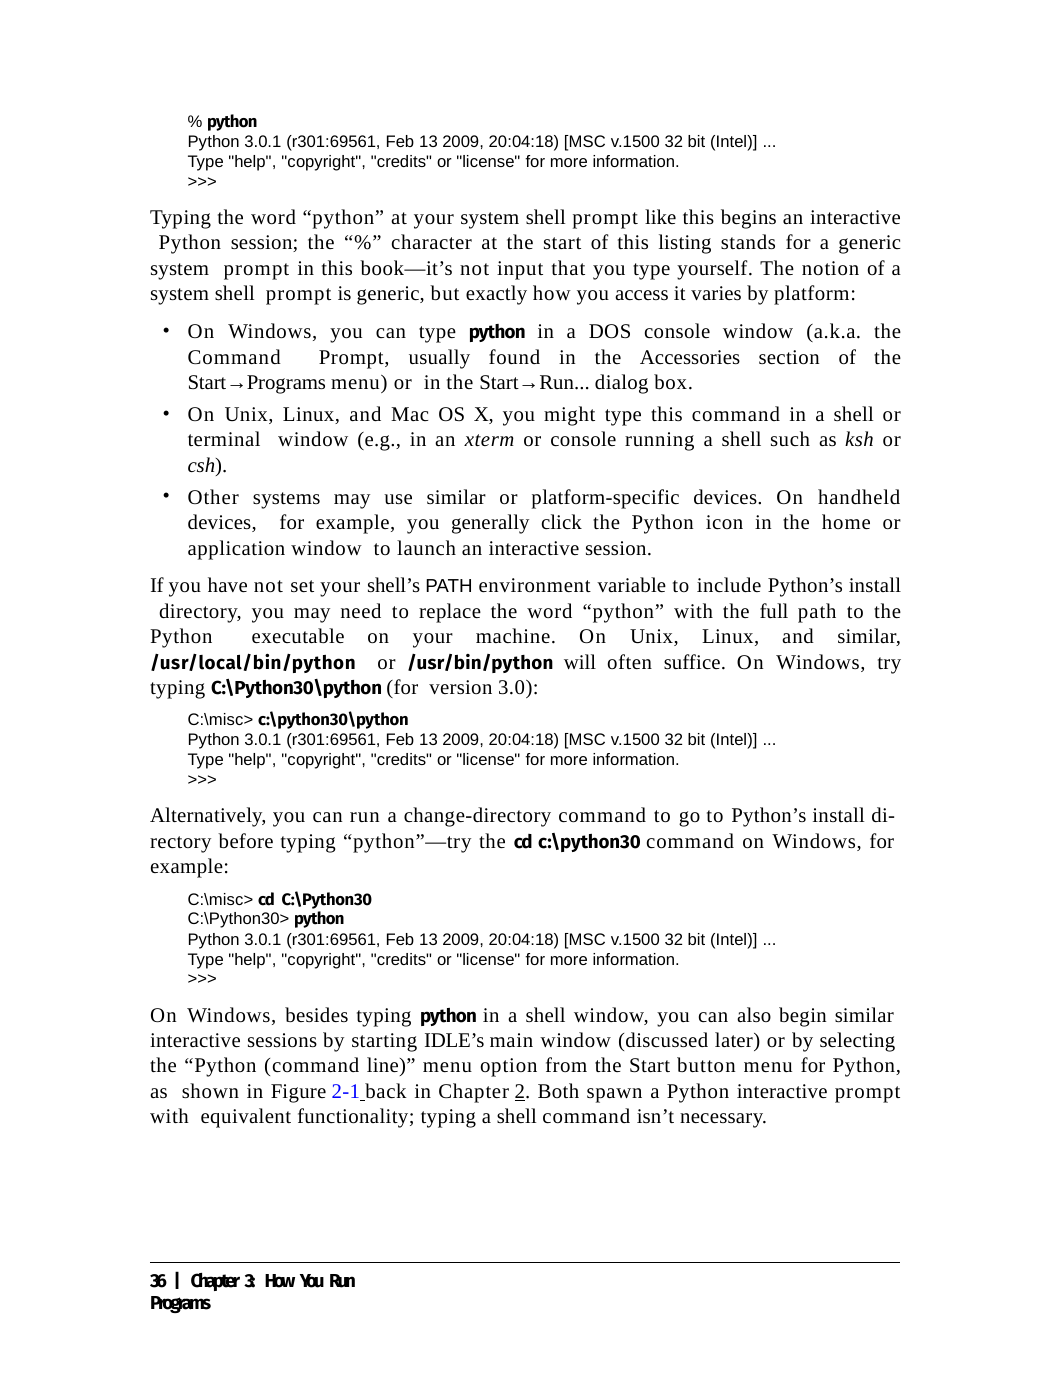

% python
Python 3.0.1 (r301:69561, Feb 13 2009, 20:04:18) [MSC v.1500 32 bit (Intel)] ...
Type "help", "copyright", "credits" or "license" for more information.
>>>
Typing the word “python” at your system shell prompt like this begins an interactive  Python session; the “%” character at the start of this listing stands for a generic system  prompt in this book—it’s not input that you type yourself. The notion of a system shell  prompt is generic, but exactly how you access it varies by platform:
On Windows, you can type python in a DOS console window (a.k.a. the Command  Prompt, usually found in the Accessories section of the Start→Programs menu) or  in the Start→Run... dialog box.
On Unix, Linux, and Mac OS X, you might type this command in a shell or terminal  window (e.g., in an xterm or console running a shell such as ksh or csh).
Other systems may use similar or platform-specific devices. On handheld devices,  for example, you generally click the Python icon in the home or application window  to launch an interactive session.
If you have not set your shell’s PATH environment variable to include Python’s install  directory, you may need to replace the word “python” with the full path to the Python  executable on your machine. On Unix, Linux, and similar, /usr/local/bin/python  or /usr/bin/python will often suffice. On Windows, try typing C:\Python30\python (for  version 3.0):
C:\misc> c:\python30\python
Python 3.0.1 (r301:69561, Feb 13 2009, 20:04:18) [MSC v.1500 32 bit (Intel)] ...
Type "help", "copyright", "credits" or "license" for more information.
>>>
Alternatively, you can run a change-directory command to go to Python’s install di-  rectory before typing “python”—try the cd c:\python30 command on Windows, for  example:
C:\misc> cd C:\Python30
C:\Python30> python
Python 3.0.1 (r301:69561, Feb 13 2009, 20:04:18) [MSC v.1500 32 bit (Intel)] ...
Type "help", "copyright", "credits" or "license" for more information.
>>>
On Windows, besides typing python in a shell window, you can also begin similar  interactive sessions by starting IDLE’s main window (discussed later) or by selecting  the “Python (command line)” menu option from the Start button menu for Python, as  shown in Figure 2-1 back in Chapter 2. Both spawn a Python interactive prompt with  equivalent functionality; typing a shell command isn’t necessary.

36  |  Chapter 3:  How You Run Programs